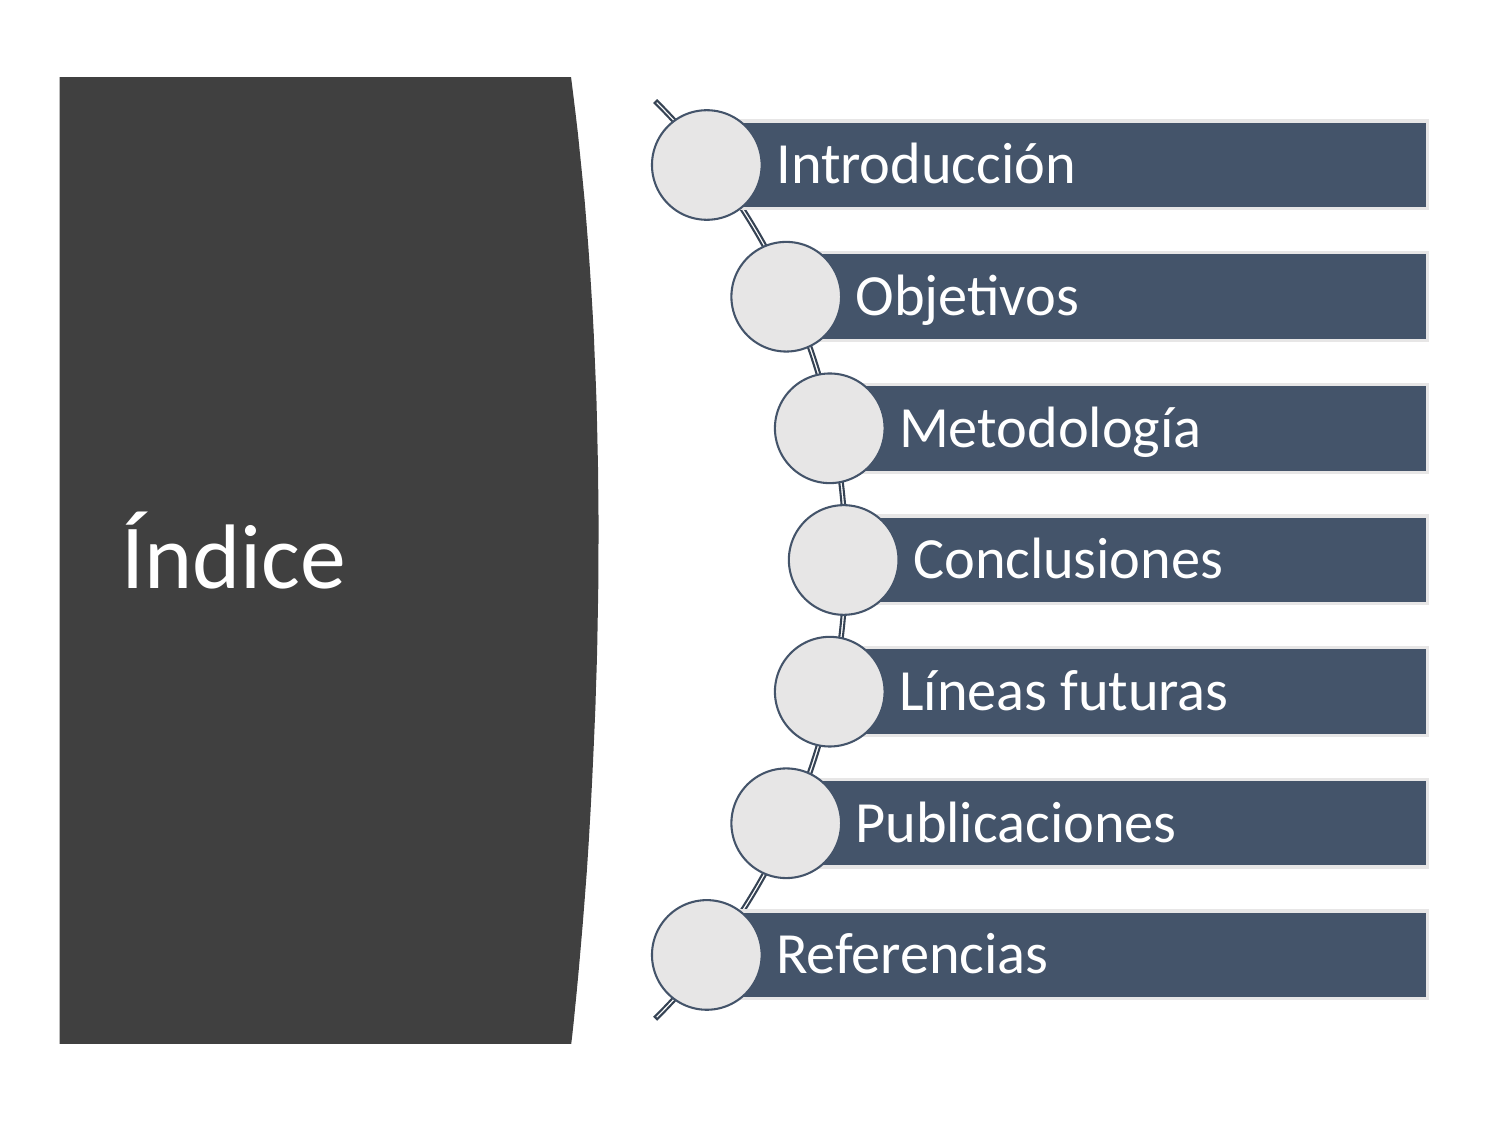

Introducción
Objetivos
Metodología
Conclusiones
Líneas futuras
Publicaciones
Referencias

# Índice